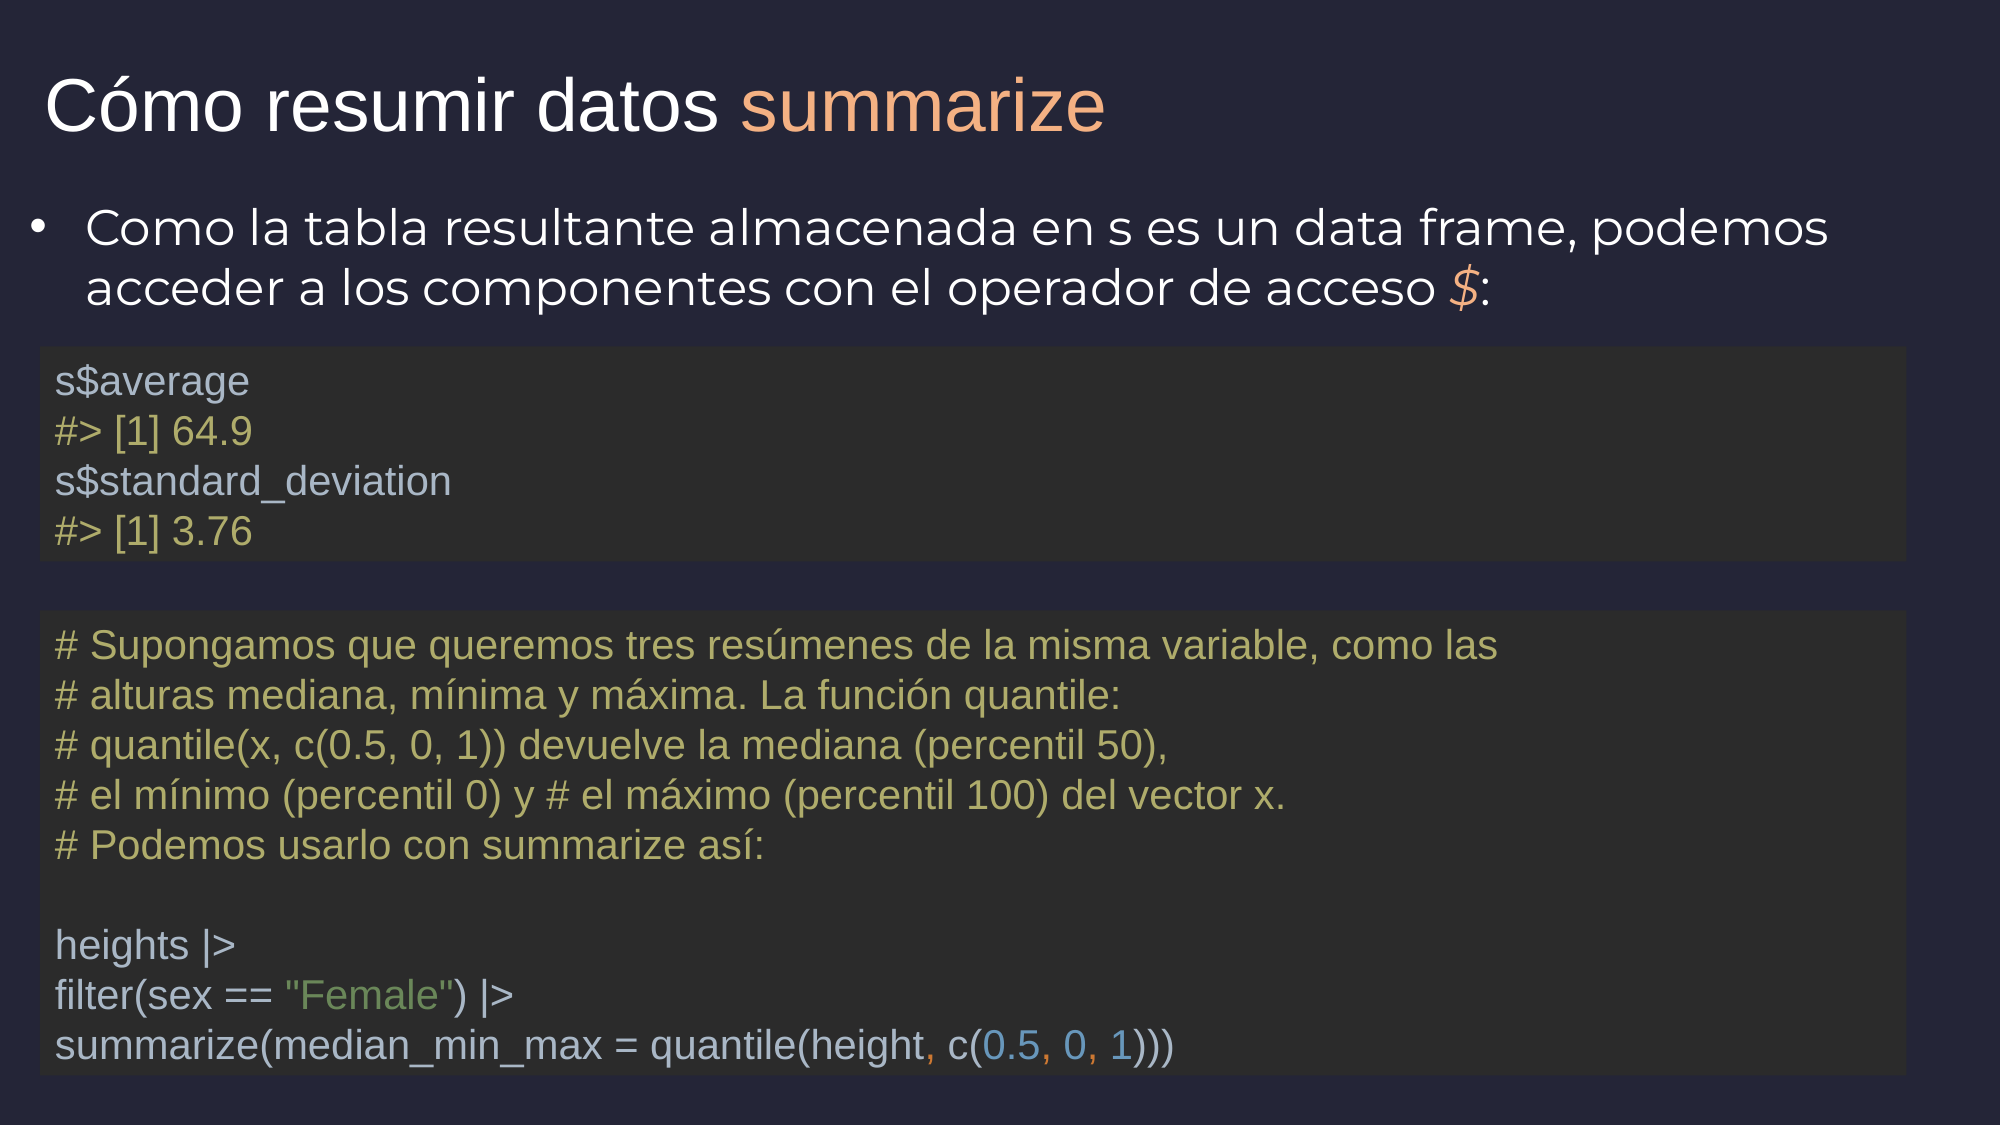

# Cómo resumir datos summarize
Como la tabla resultante almacenada en s es un data frame, podemos acceder a los componentes con el operador de acceso $:
s$average
#> [1] 64.9
s$standard_deviation
#> [1] 3.76
# Supongamos que queremos tres resúmenes de la misma variable, como las # alturas mediana, mínima y máxima. La función quantile: # quantile(x, c(0.5, 0, 1)) devuelve la mediana (percentil 50), # el mínimo (percentil 0) y # el máximo (percentil 100) del vector x. # Podemos usarlo con summarize así: heights |> filter(sex == "Female") |> summarize(median_min_max = quantile(height, c(0.5, 0, 1)))